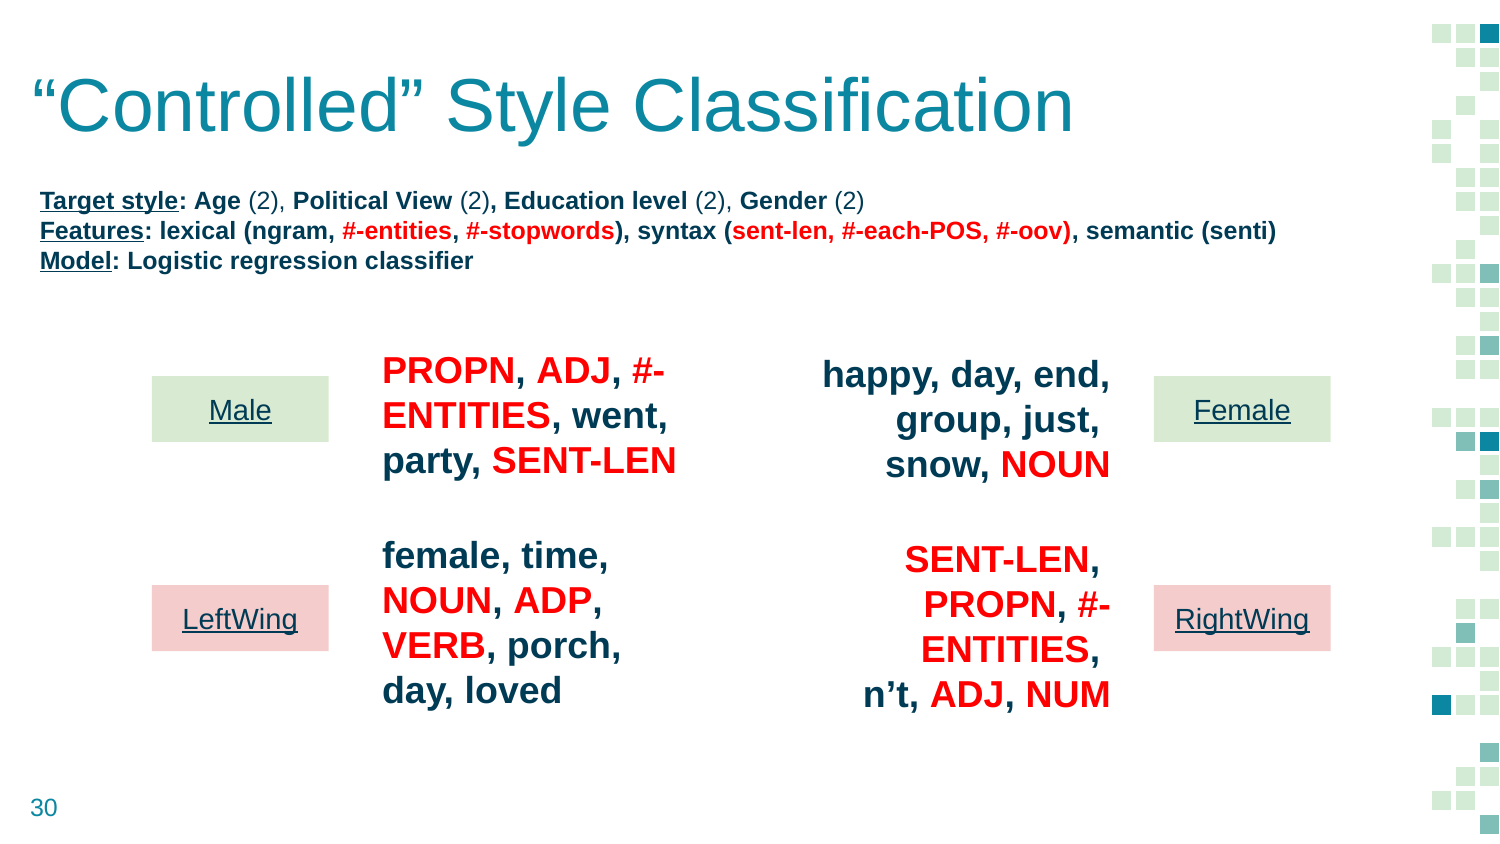

# “Controlled” Style Classification
Target style: Age (2), Political View (2), Education level (2), Gender (2)
Features: lexical (ngram, #-entities, #-stopwords), syntax (sent-len, #-each-POS, #-oov), semantic (senti)
Model: Logistic regression classifier
PROPN, ADJ, #-ENTITIES, went, party, SENT-LEN
happy, day, end, group, just,
snow, NOUN
Male
Female
female, time, NOUN, ADP, VERB, porch, day, loved
SENT-LEN,
PROPN, #-ENTITIES,
n’t, ADJ, NUM
LeftWing
RightWing
30